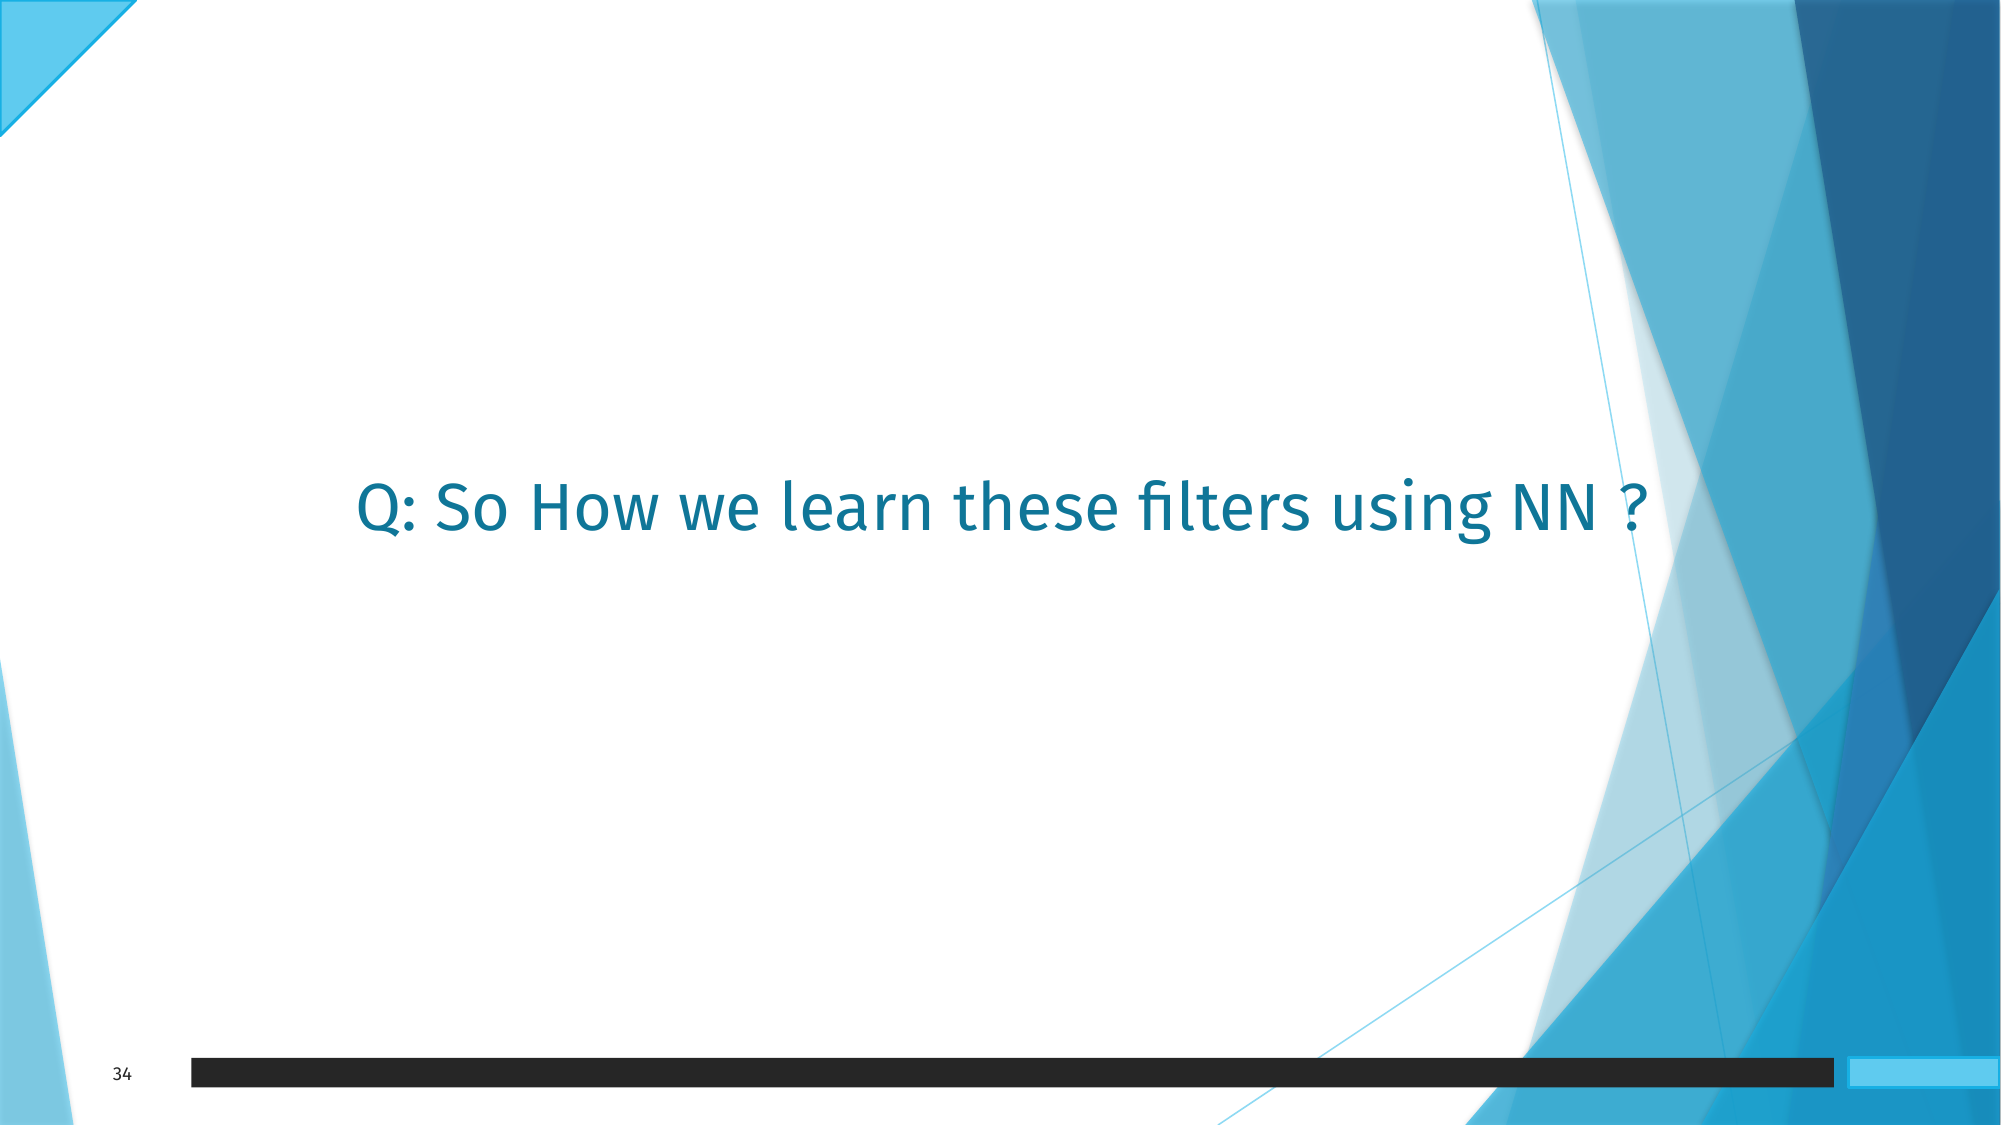

Q: So How we learn these filters using NN ?

34